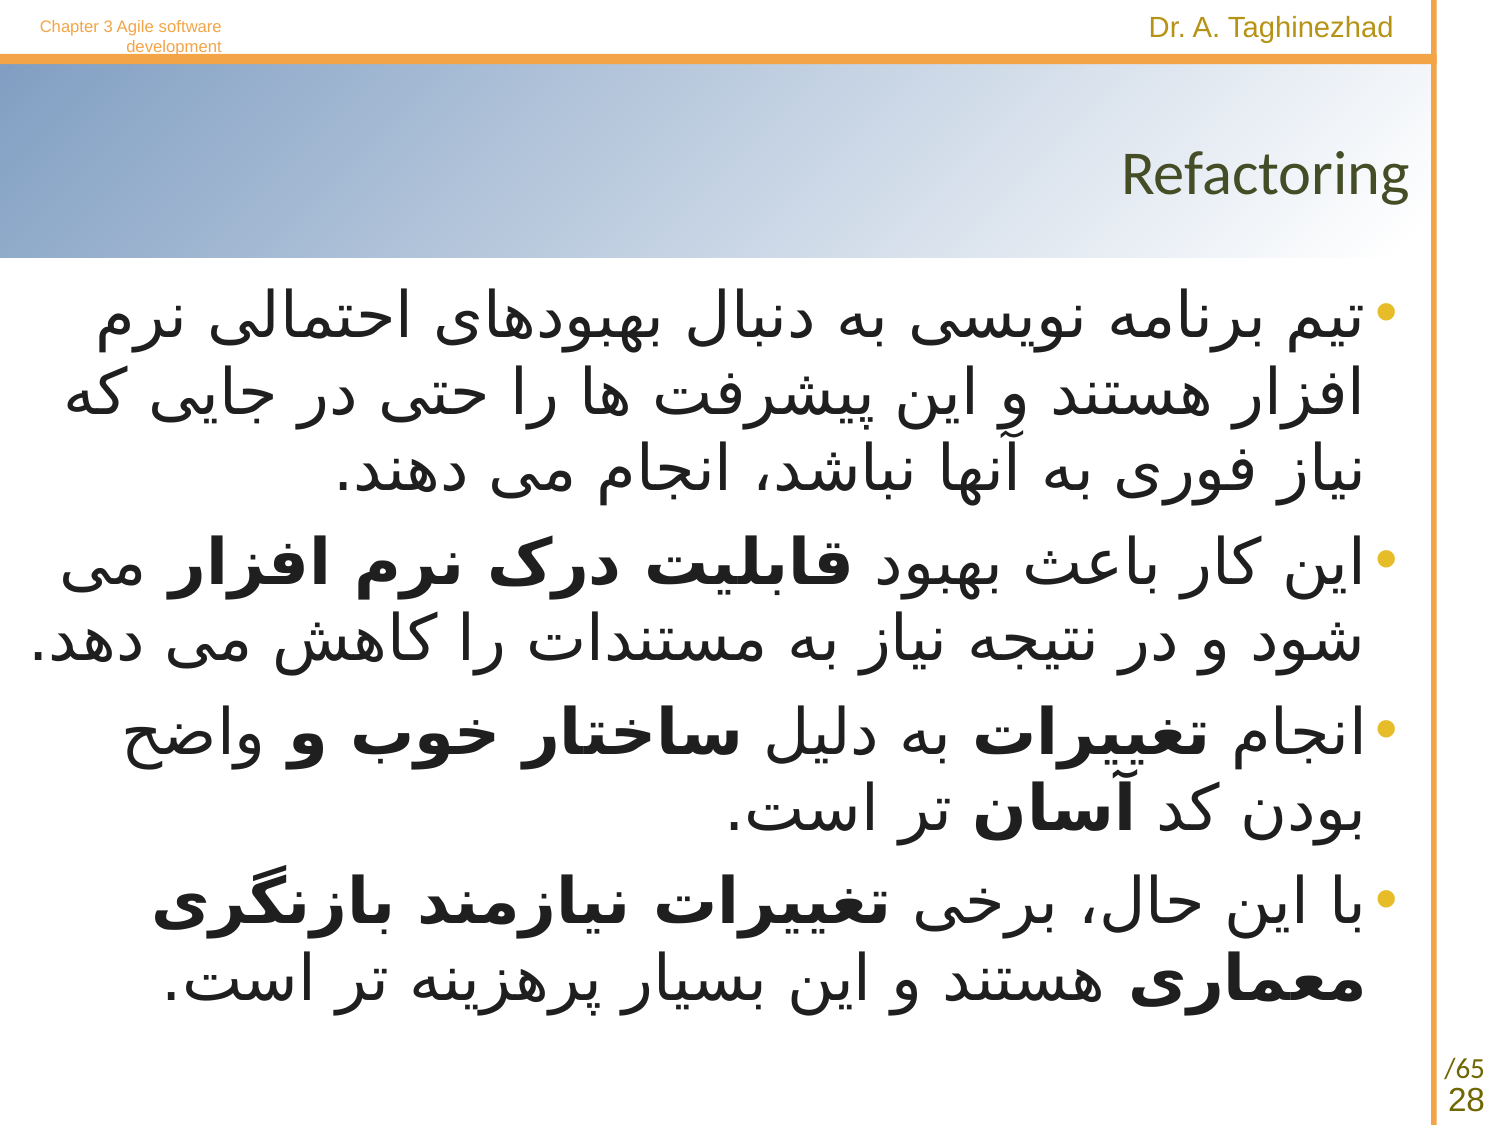

Chapter 3 Agile software development
# Refactoring
تیم برنامه نویسی به دنبال بهبودهای احتمالی نرم افزار هستند و این پیشرفت ها را حتی در جایی که نیاز فوری به آنها نباشد، انجام می دهند.
این کار باعث بهبود قابلیت درک نرم افزار می شود و در نتیجه نیاز به مستندات را کاهش می دهد.
انجام تغییرات به دلیل ساختار خوب و واضح بودن کد آسان تر است.
با این حال، برخی تغییرات نیازمند بازنگری معماری هستند و این بسیار پرهزینه تر است.
28